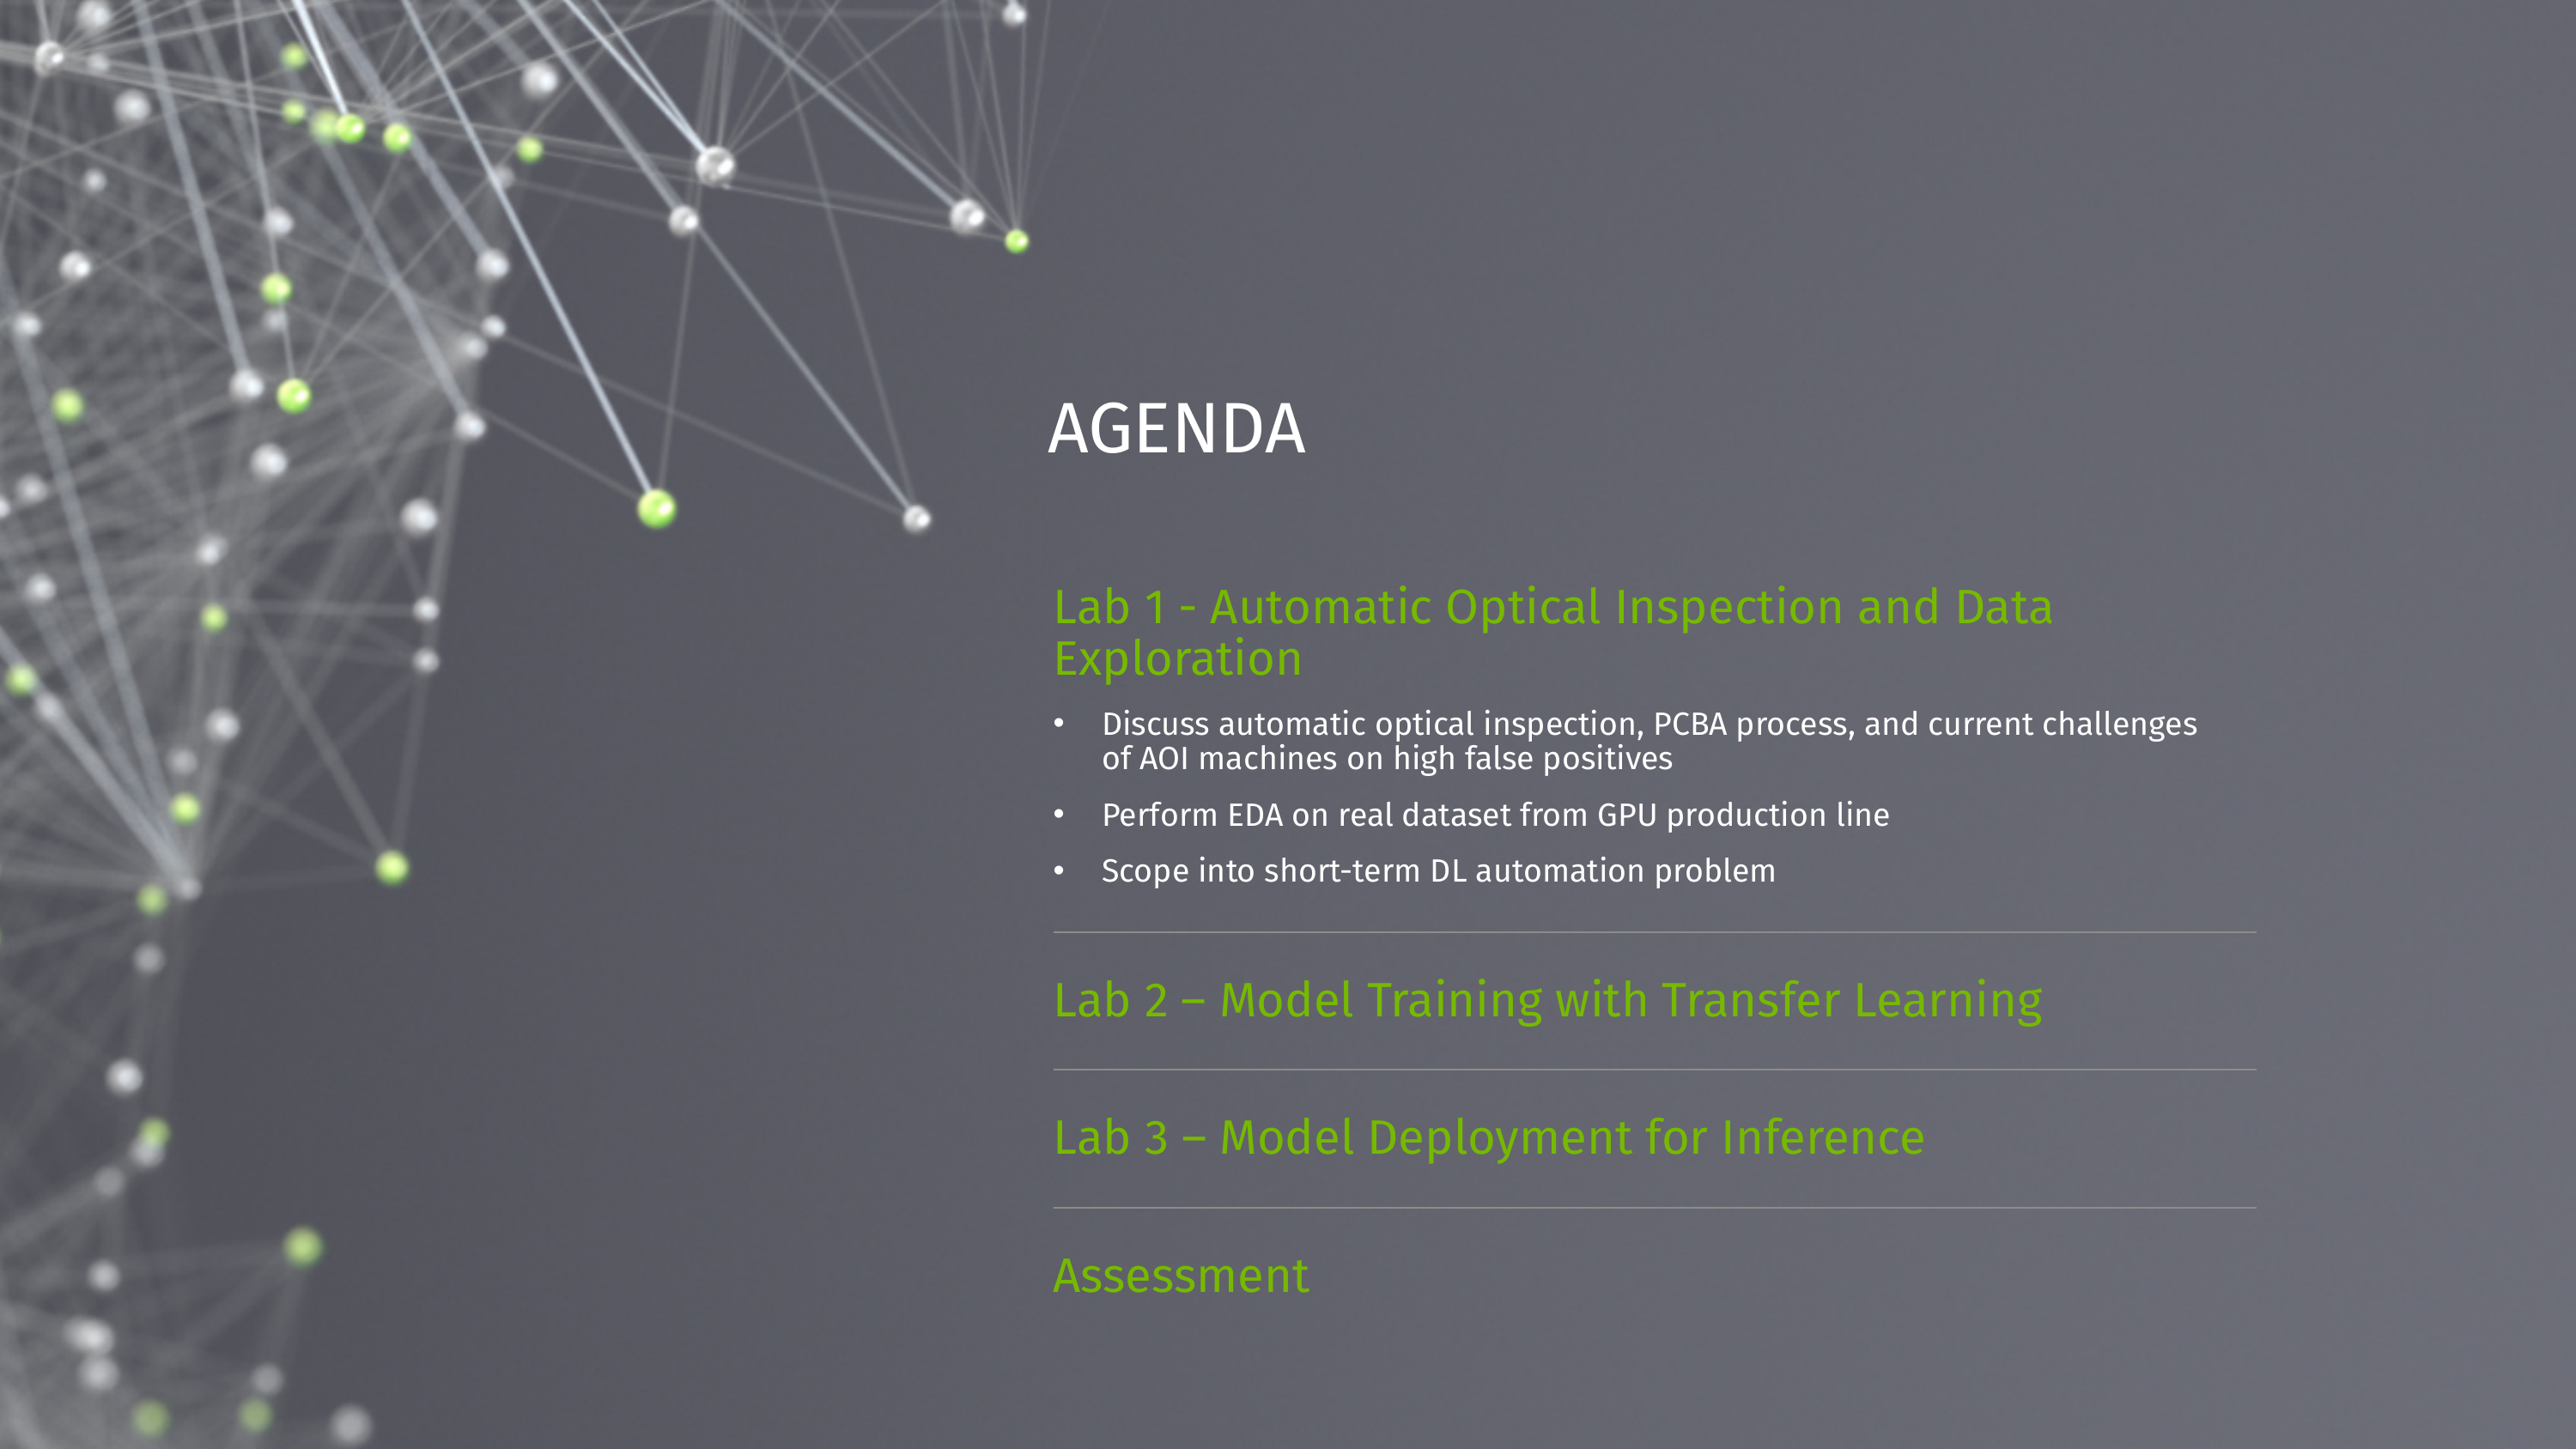

AGENDA
| Lab 1 - Automatic Optical Inspection and Data Exploration Discuss automatic optical inspection, PCBA process, and current challenges of AOI machines on high false positives Perform EDA on real dataset from GPU production line Scope into short-term DL automation problem |
| --- |
| Lab 2 – Model Training with Transfer Learning |
| Lab 3 – Model Deployment for Inference |
| Assessment |